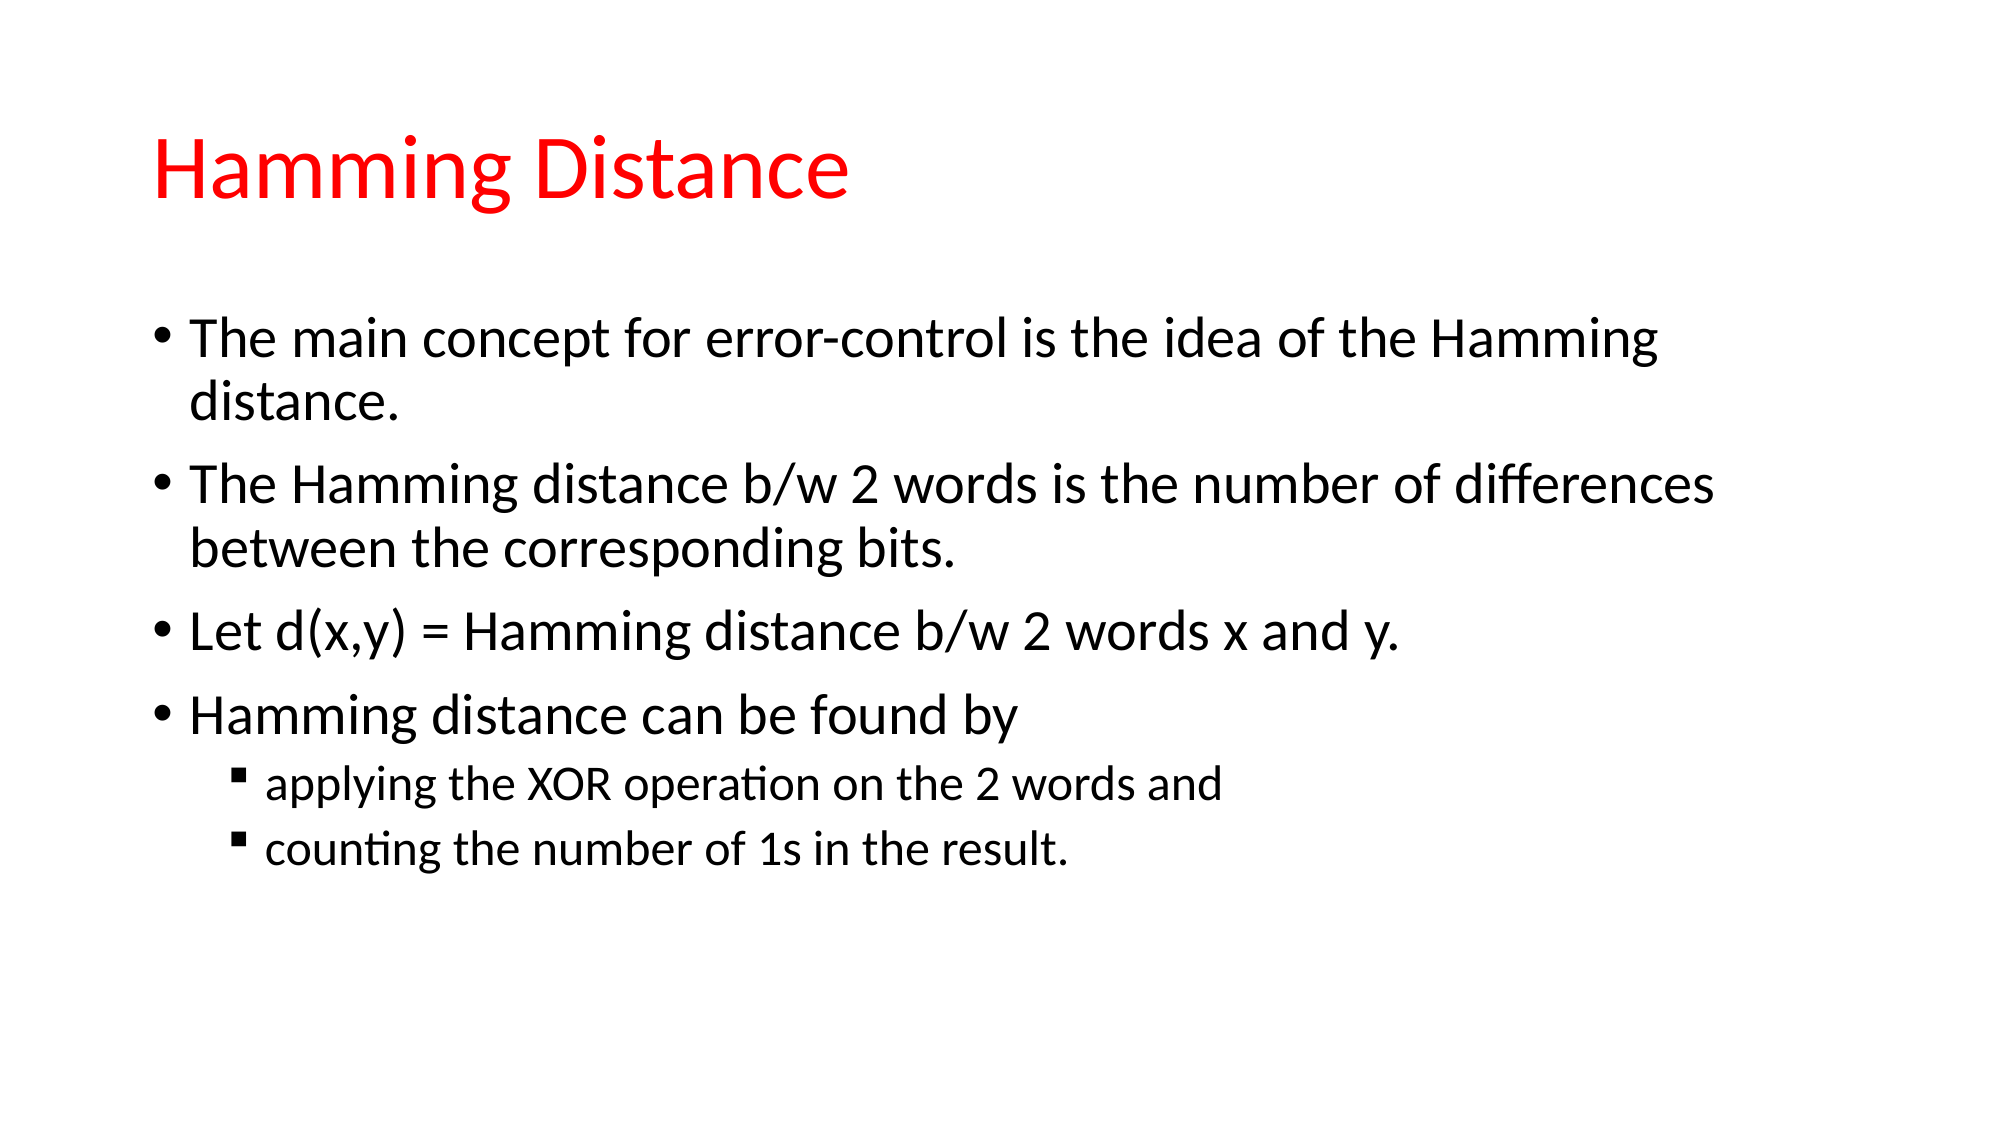

# Hamming Distance
The main concept for error-control is the idea of the Hamming distance.
The Hamming distance b/w 2 words is the number of differences between the corresponding bits.
Let d(x,y) = Hamming distance b/w 2 words x and y.
Hamming distance can be found by
applying the XOR operation on the 2 words and
counting the number of 1s in the result.